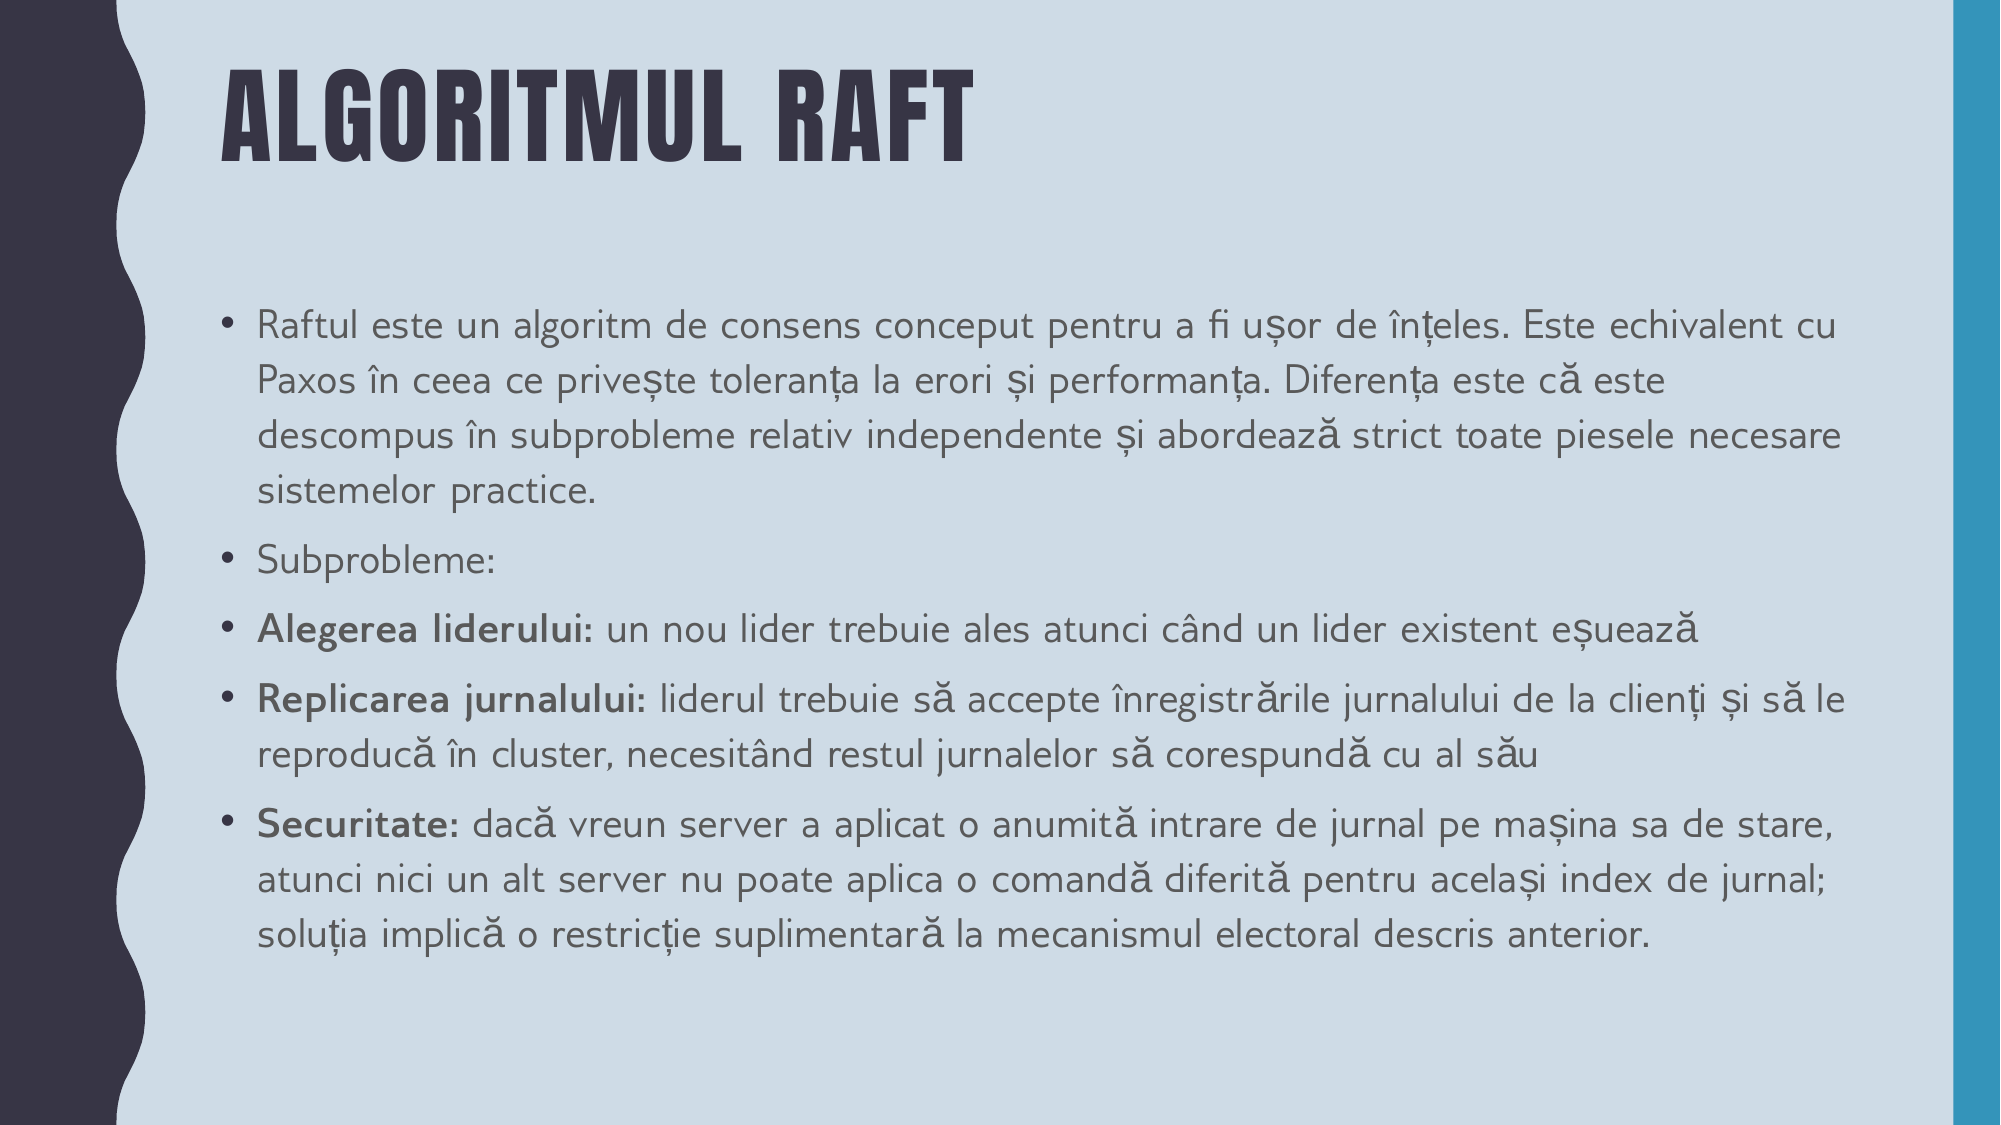

# Algoritmul raft
Raftul este un algoritm de consens conceput pentru a fi ușor de înțeles. Este echivalent cu Paxos în ceea ce privește toleranța la erori și performanța. Diferența este că este descompus în subprobleme relativ independente și abordează strict toate piesele necesare sistemelor practice.
Subprobleme:
Alegerea liderului: un nou lider trebuie ales atunci când un lider existent eșuează
Replicarea jurnalului: liderul trebuie să accepte înregistrările jurnalului de la clienți și să le reproducă în cluster, necesitând restul jurnalelor să corespundă cu al său
Securitate: dacă vreun server a aplicat o anumită intrare de jurnal pe mașina sa de stare, atunci nici un alt server nu poate aplica o comandă diferită pentru același index de jurnal; soluția implică o restricție suplimentară la mecanismul electoral descris anterior.